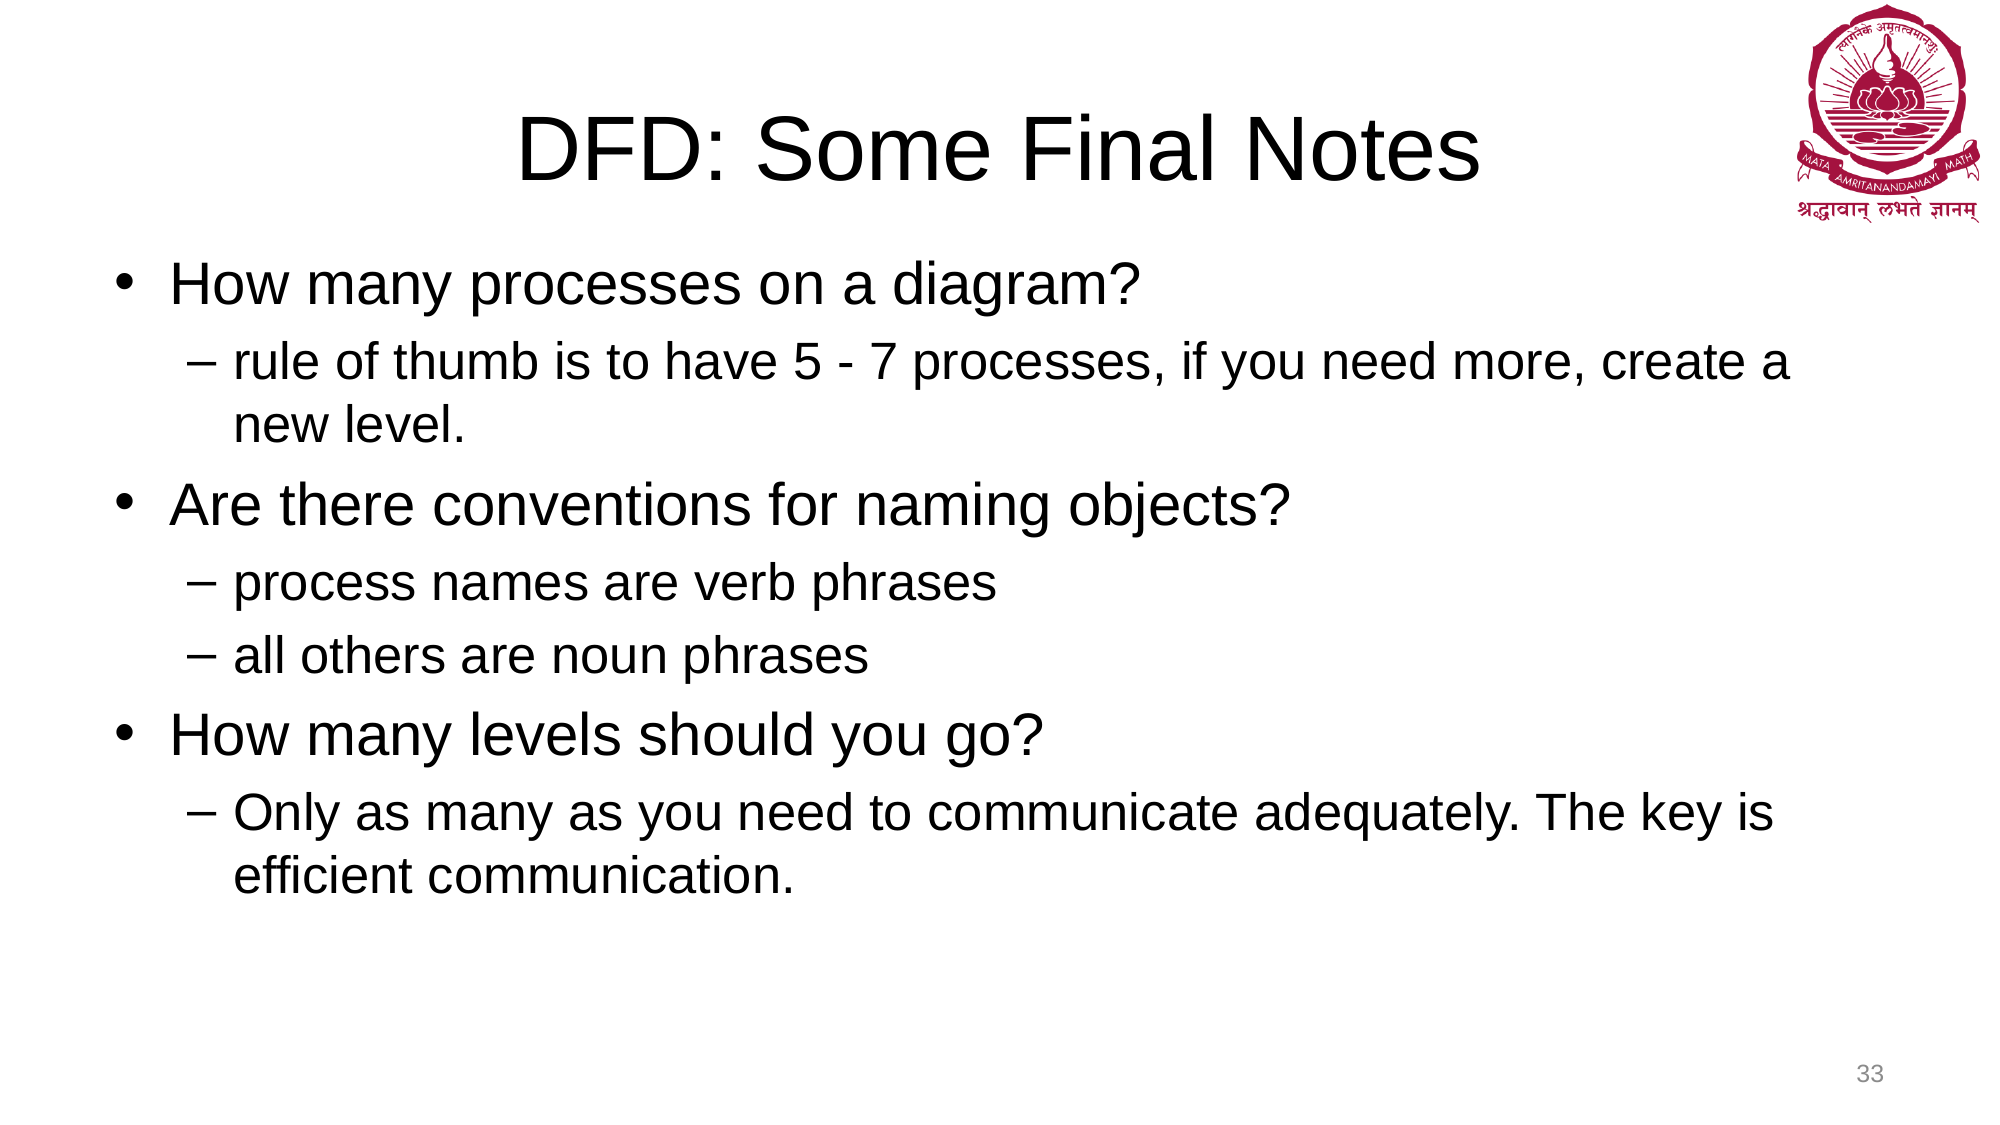

# DFD: Some Final Notes
How many processes on a diagram?
rule of thumb is to have 5 - 7 processes, if you need more, create a new level.
Are there conventions for naming objects?
process names are verb phrases
all others are noun phrases
How many levels should you go?
Only as many as you need to communicate adequately. The key is efficient communication.

33